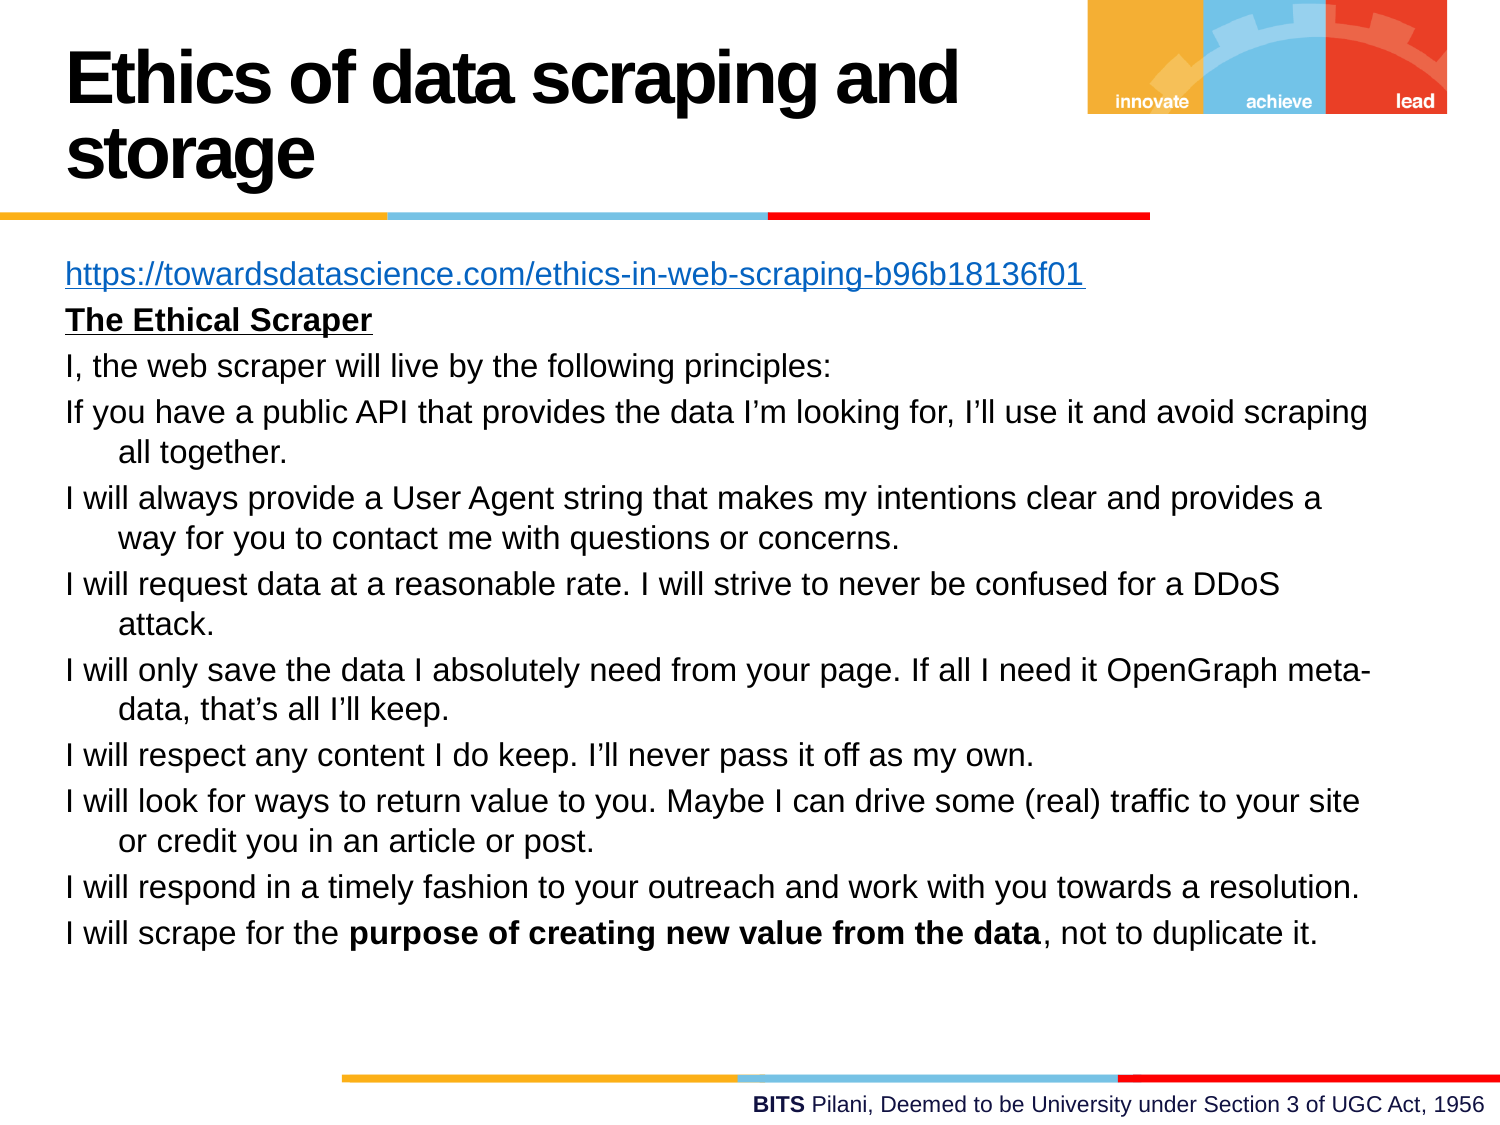

Ethics of data scraping and storage
https://towardsdatascience.com/ethics-in-web-scraping-b96b18136f01
The Ethical Scraper
I, the web scraper will live by the following principles:
If you have a public API that provides the data I’m looking for, I’ll use it and avoid scraping all together.
I will always provide a User Agent string that makes my intentions clear and provides a way for you to contact me with questions or concerns.
I will request data at a reasonable rate. I will strive to never be confused for a DDoS attack.
I will only save the data I absolutely need from your page. If all I need it OpenGraph meta-data, that’s all I’ll keep.
I will respect any content I do keep. I’ll never pass it off as my own.
I will look for ways to return value to you. Maybe I can drive some (real) traffic to your site or credit you in an article or post.
I will respond in a timely fashion to your outreach and work with you towards a resolution.
I will scrape for the purpose of creating new value from the data, not to duplicate it.